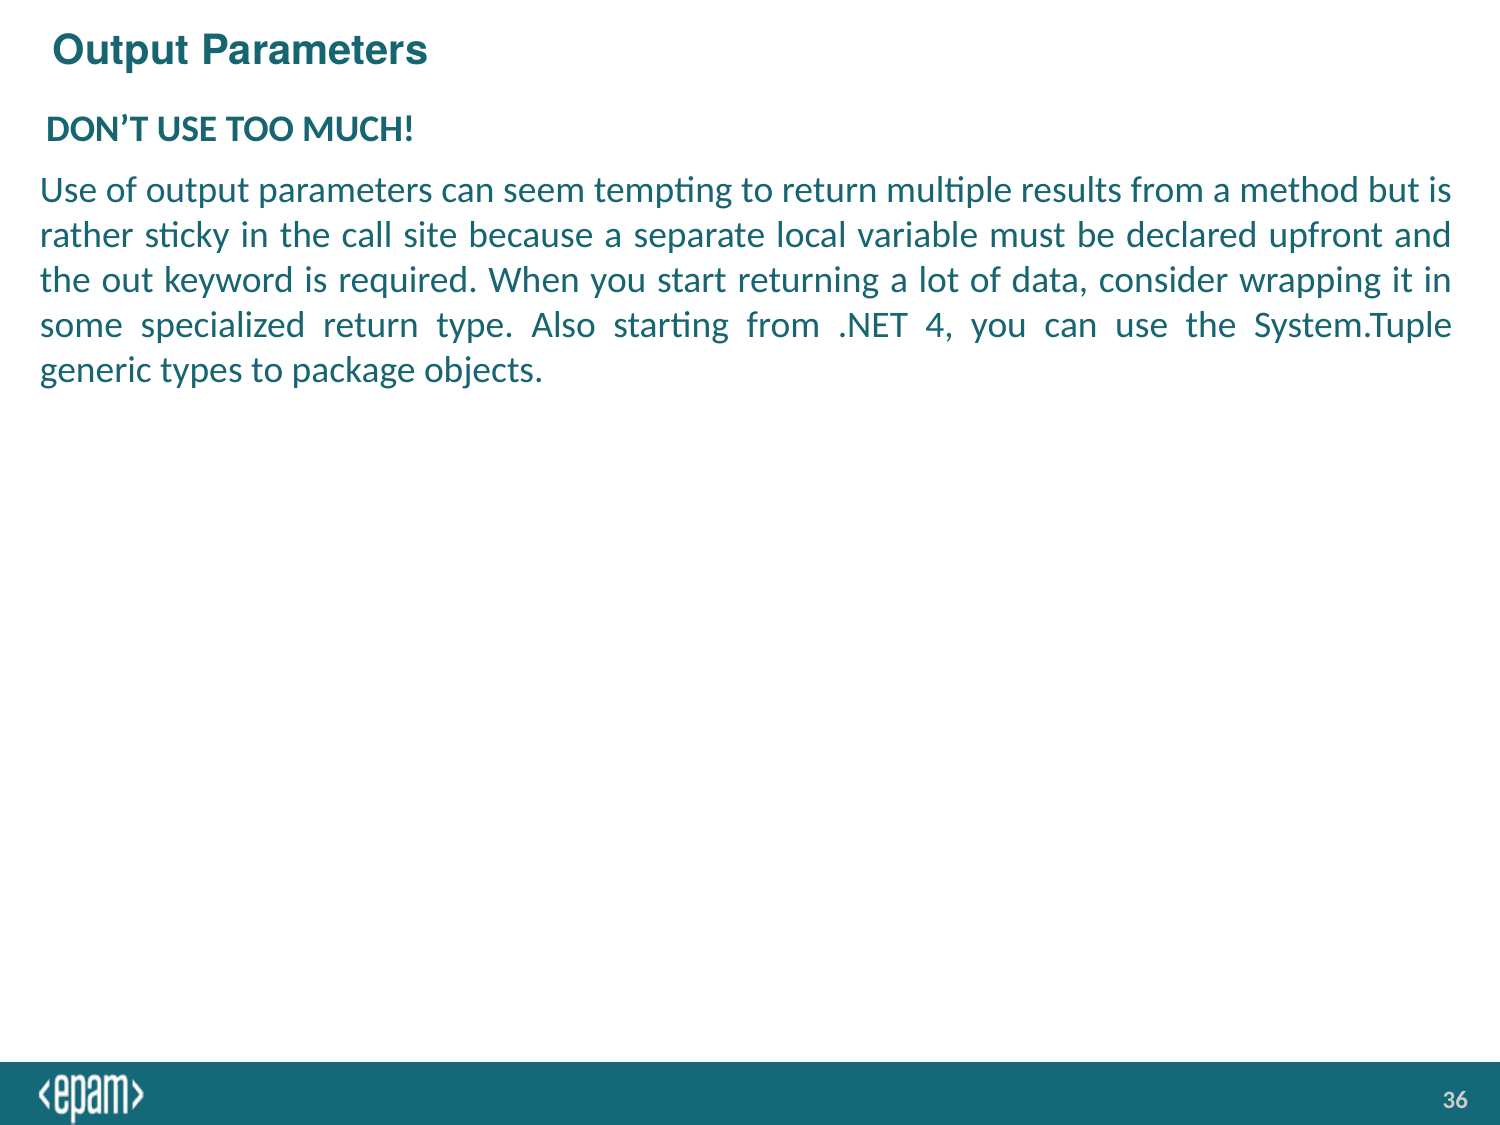

# Output Parameters
DON’T USE TOO MUCH!
Use of output parameters can seem tempting to return multiple results from a method but is rather sticky in the call site because a separate local variable must be declared upfront and the out keyword is required. When you start returning a lot of data, consider wrapping it in some specialized return type. Also starting from .NET 4, you can use the System.Tuple generic types to package objects.